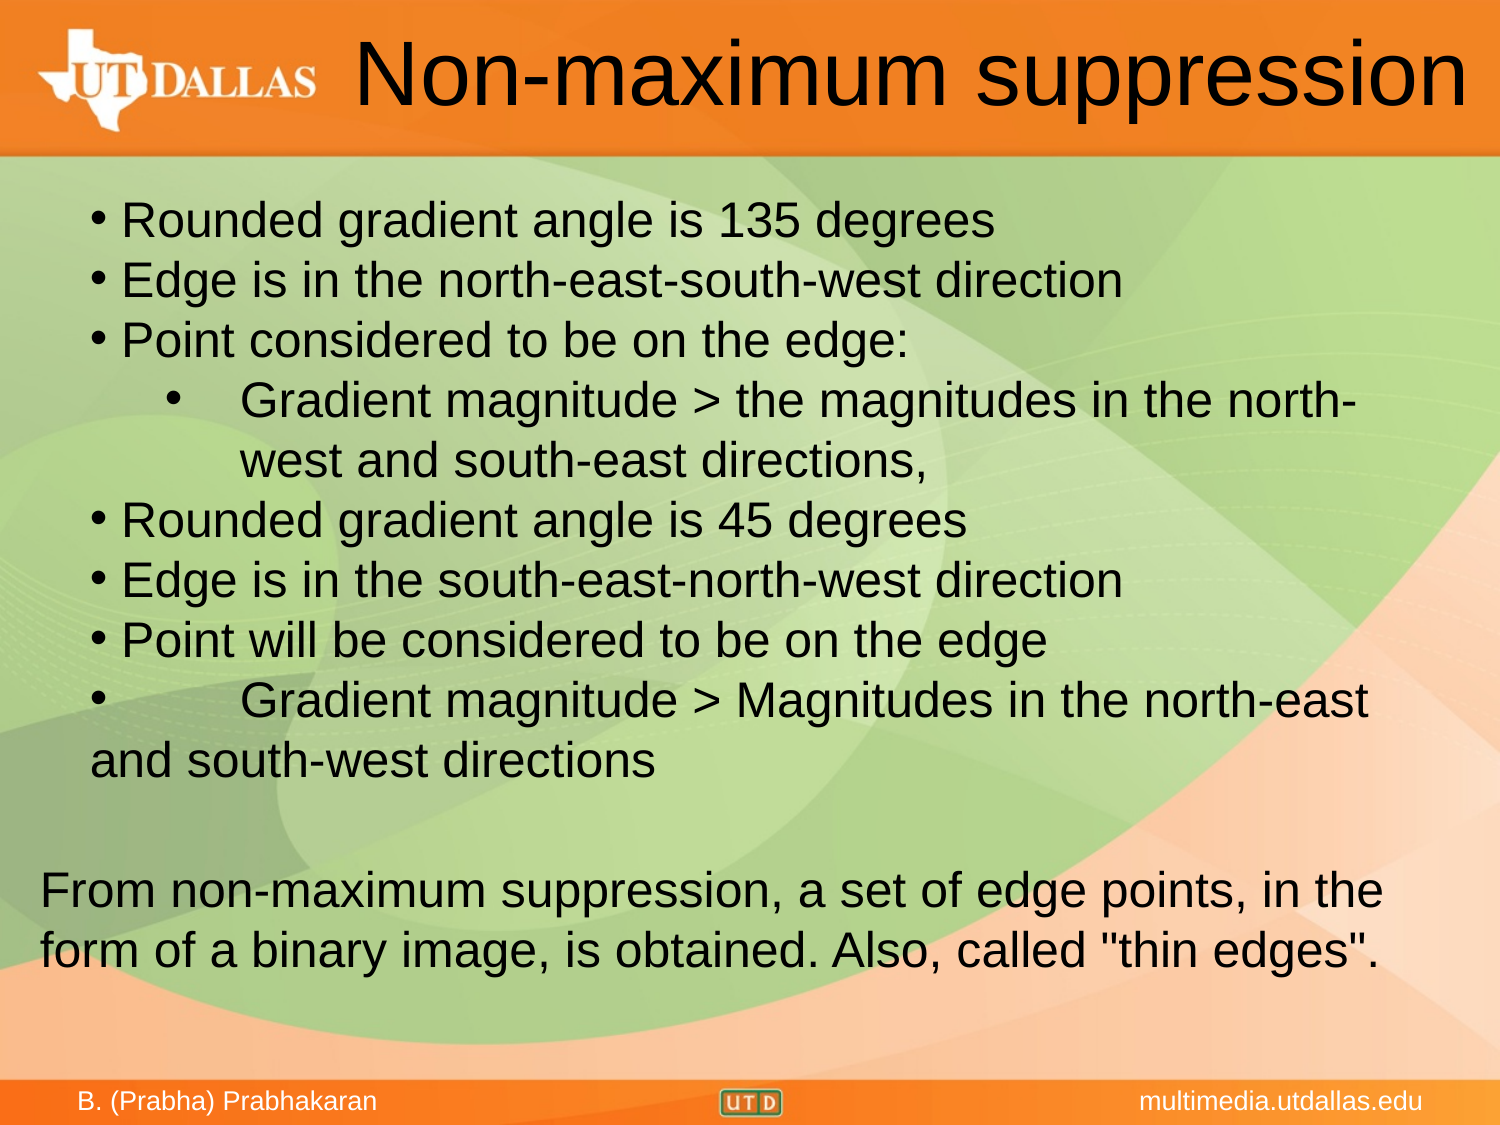

Non-maximum suppression

 Rounded gradient angle is 135 degrees
 Edge is in the north-east-south-west direction
 Point considered to be on the edge:
Gradient magnitude > the magnitudes in the north-west and south-east directions,
 Rounded gradient angle is 45 degrees
 Edge is in the south-east-north-west direction
 Point will be considered to be on the edge
 	Gradient magnitude > Magnitudes in the north-east and south-west directions

From non-maximum suppression, a set of edge points, in the form of a binary image, is obtained. Also, called "thin edges".